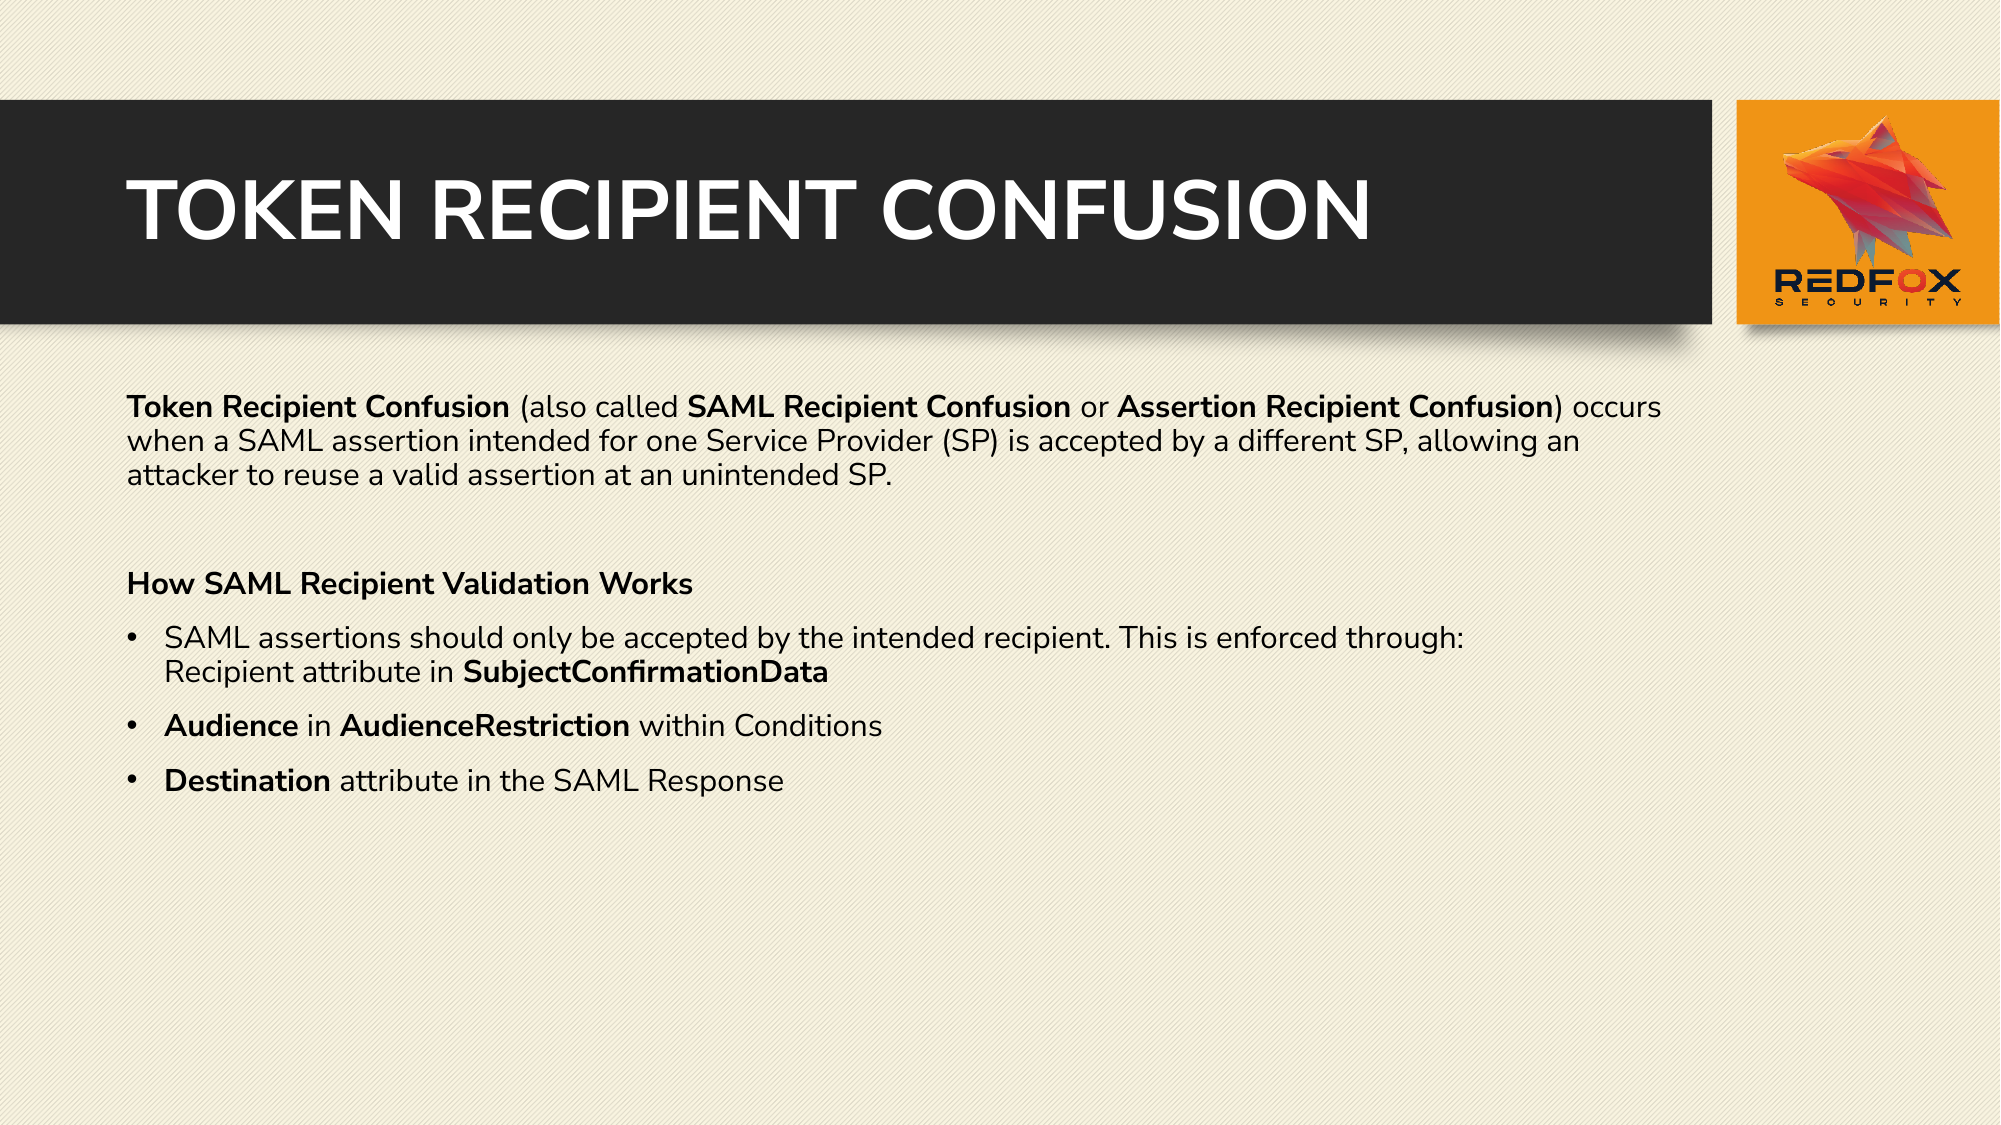

# Token Recipient Confusion
Token Recipient Confusion (also called SAML Recipient Confusion or Assertion Recipient Confusion) occurs when a SAML assertion intended for one Service Provider (SP) is accepted by a different SP, allowing an attacker to reuse a valid assertion at an unintended SP.

How SAML Recipient Validation Works
SAML assertions should only be accepted by the intended recipient. This is enforced through: Recipient attribute in SubjectConfirmationData
Audience in AudienceRestriction within Conditions
Destination attribute in the SAML Response